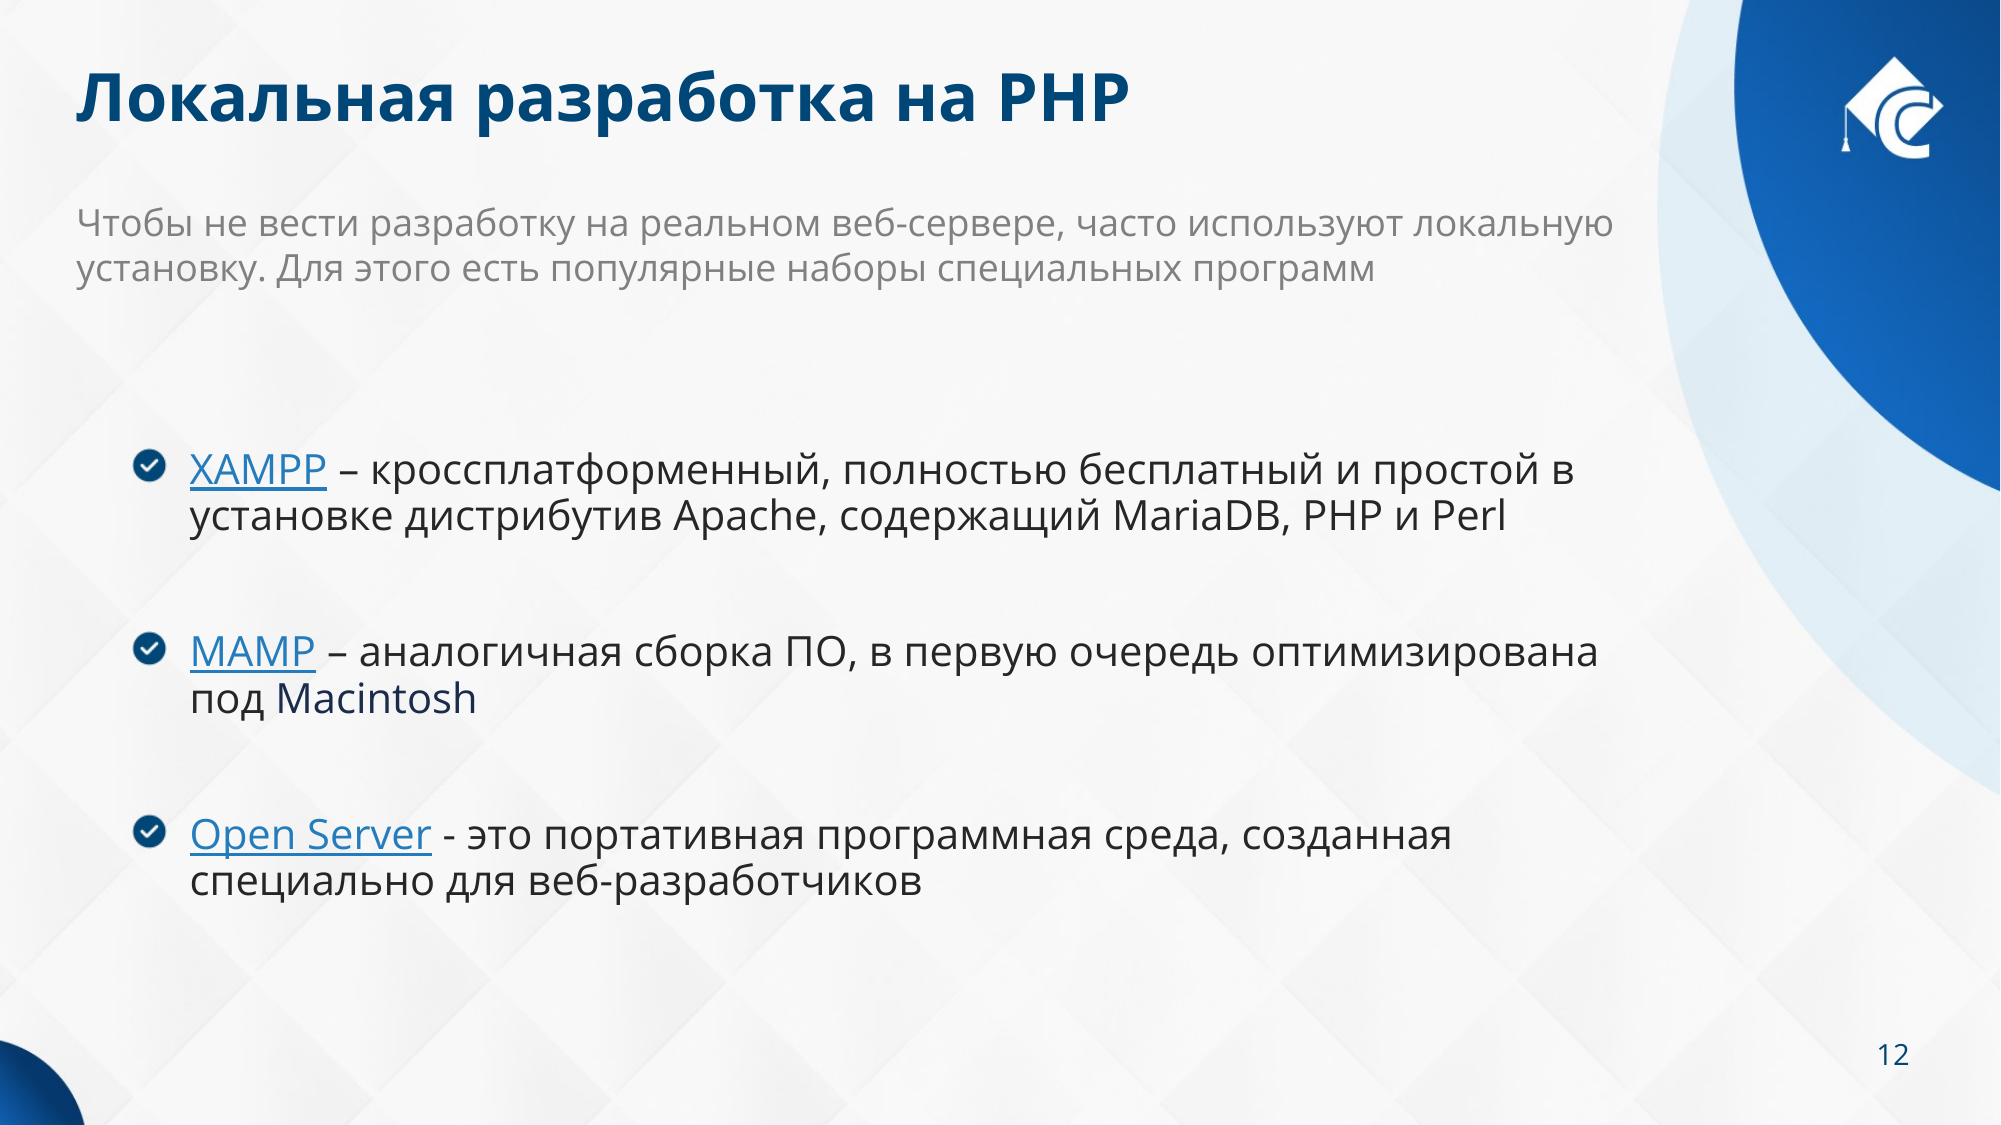

# Локальная разработка на PHP
Чтобы не вести разработку на реальном веб-сервере, часто используют локальную установку. Для этого есть популярные наборы специальных программ
XAMPP – кроссплатформенный, полностью бесплатный и простой в установке дистрибутив Apache, содержащий MariaDB, PHP и Perl

MAMP – аналогичная сборка ПО, в первую очередь оптимизирована под Macintosh

Open Server - это портативная программная среда, созданная специально для веб-разработчиков

12